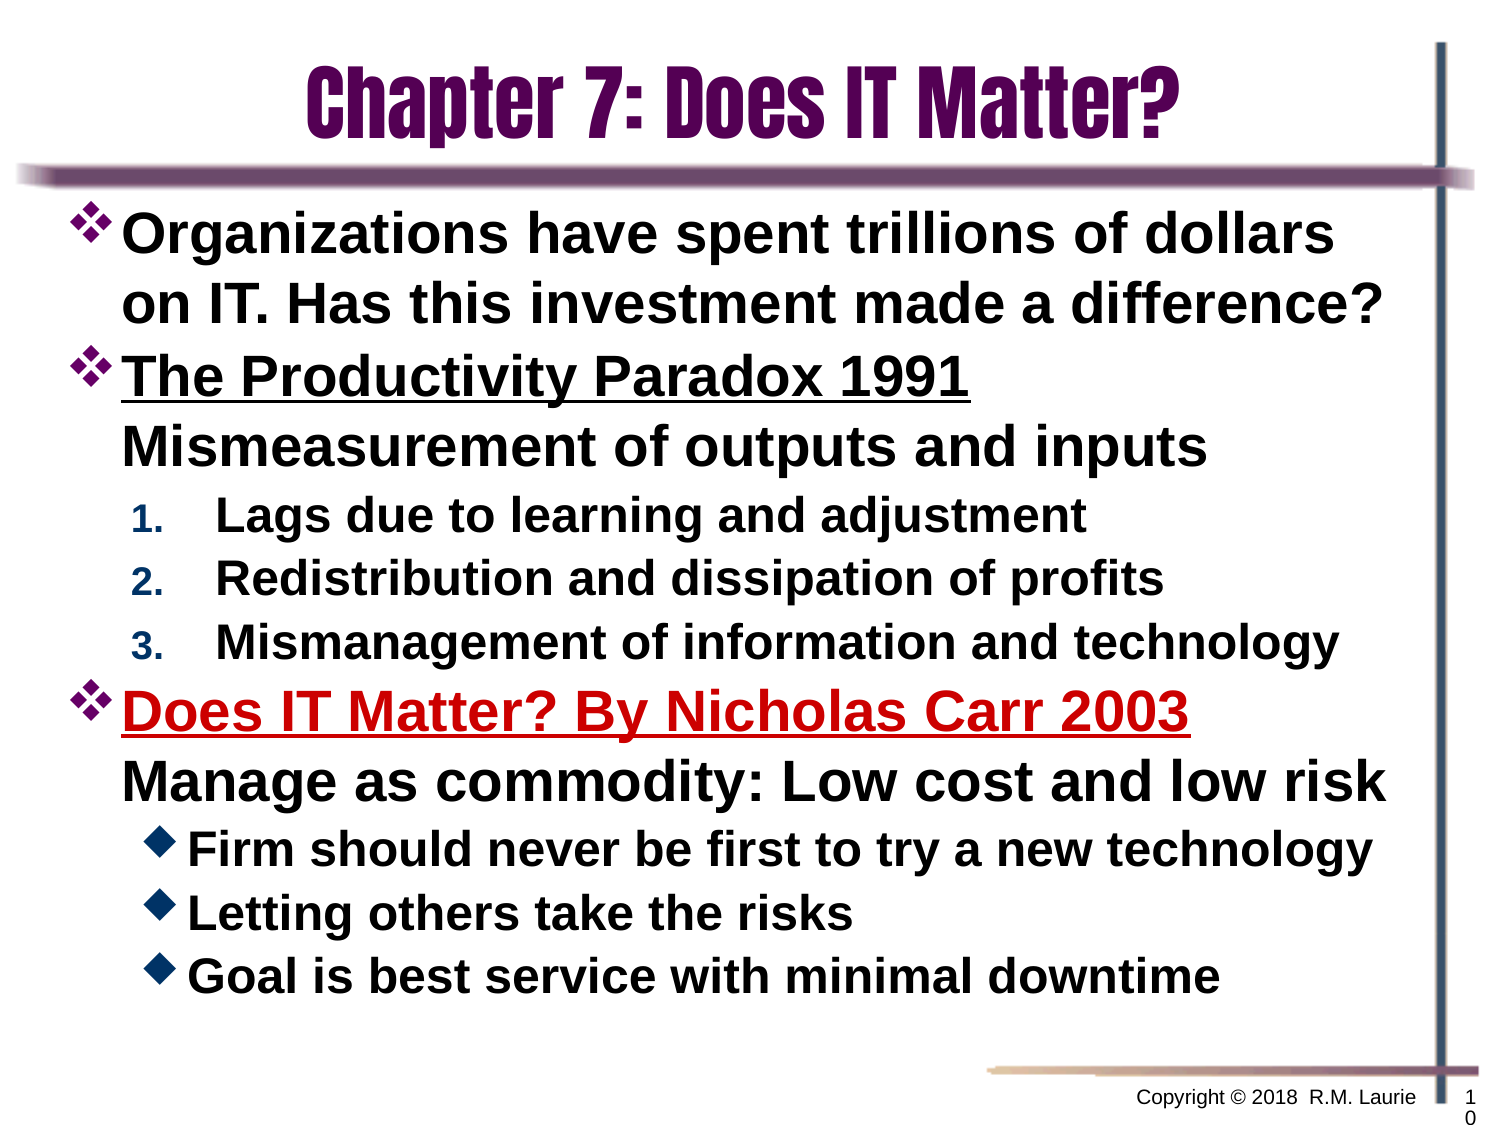

# Chapter 7: Does IT Matter?
Organizations have spent trillions of dollars on IT. Has this investment made a difference?
The Productivity Paradox 1991 Mismeasurement of outputs and inputs
Lags due to learning and adjustment
Redistribution and dissipation of profits
Mismanagement of information and technology
Does IT Matter? By Nicholas Carr 2003
Manage as commodity: Low cost and low risk
Firm should never be first to try a new technology
Letting others take the risks
Goal is best service with minimal downtime

Copyright © 2018  R.M. Laurie
10